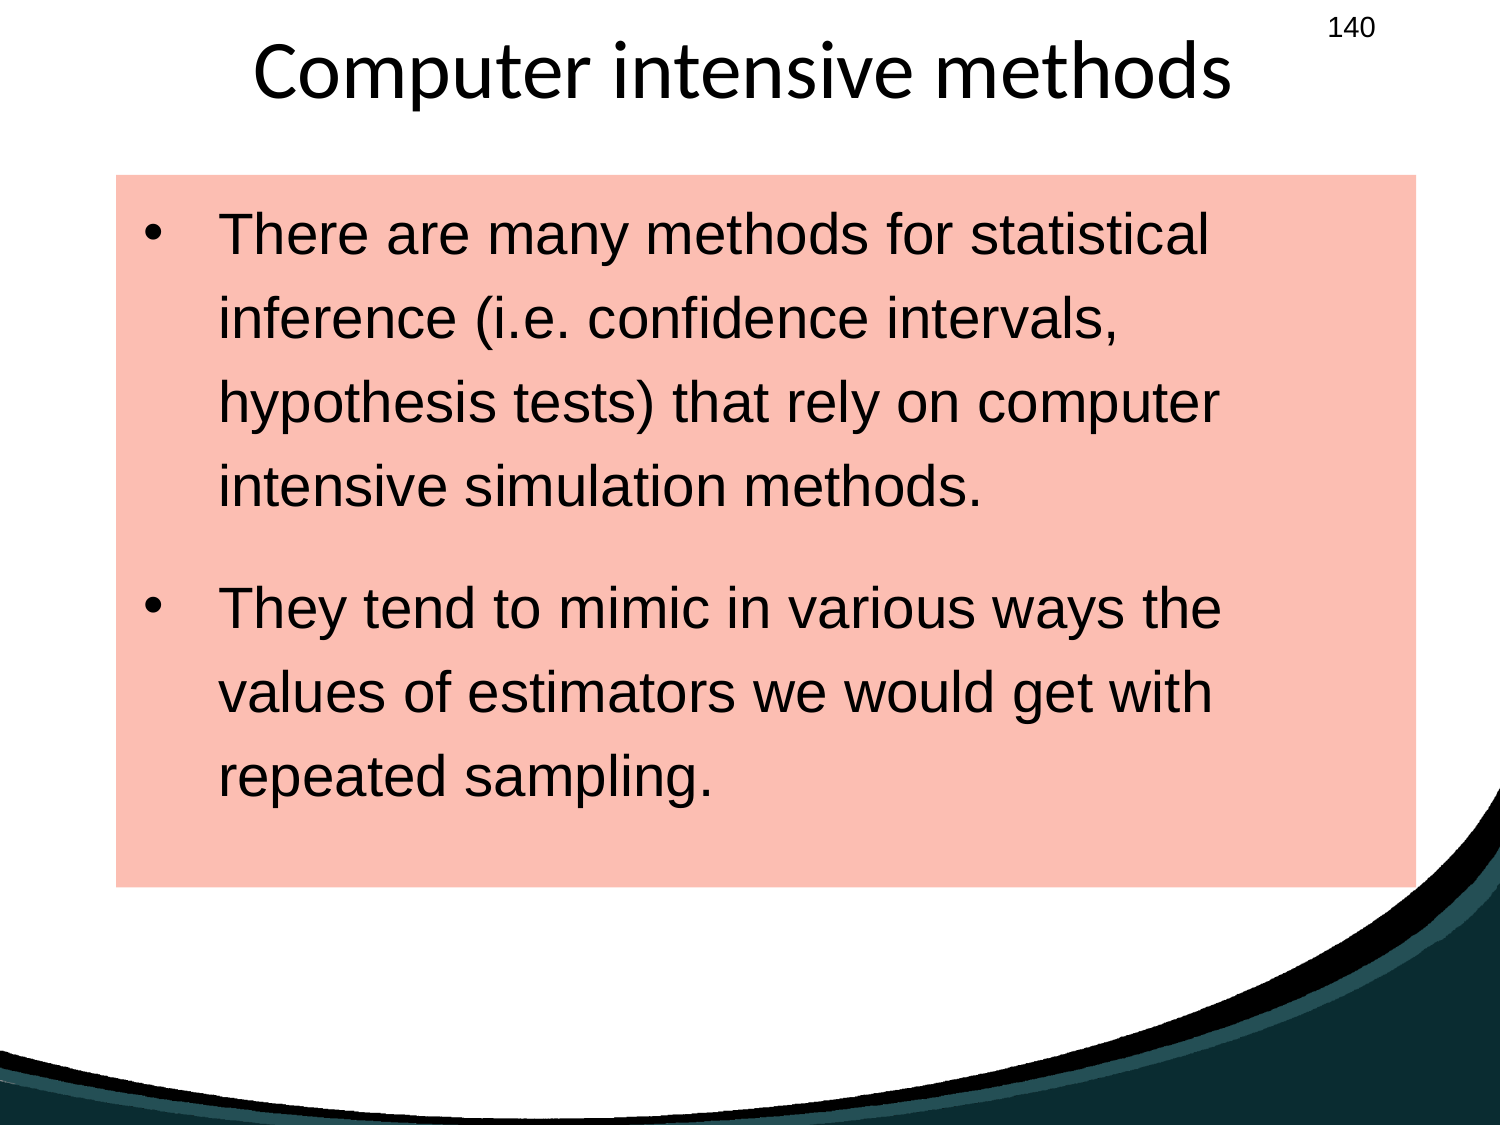

# Computer intensive methods
There are many methods for statistical inference (i.e. confidence intervals, hypothesis tests) that rely on computer intensive simulation methods.
They tend to mimic in various ways the values of estimators we would get with repeated sampling.